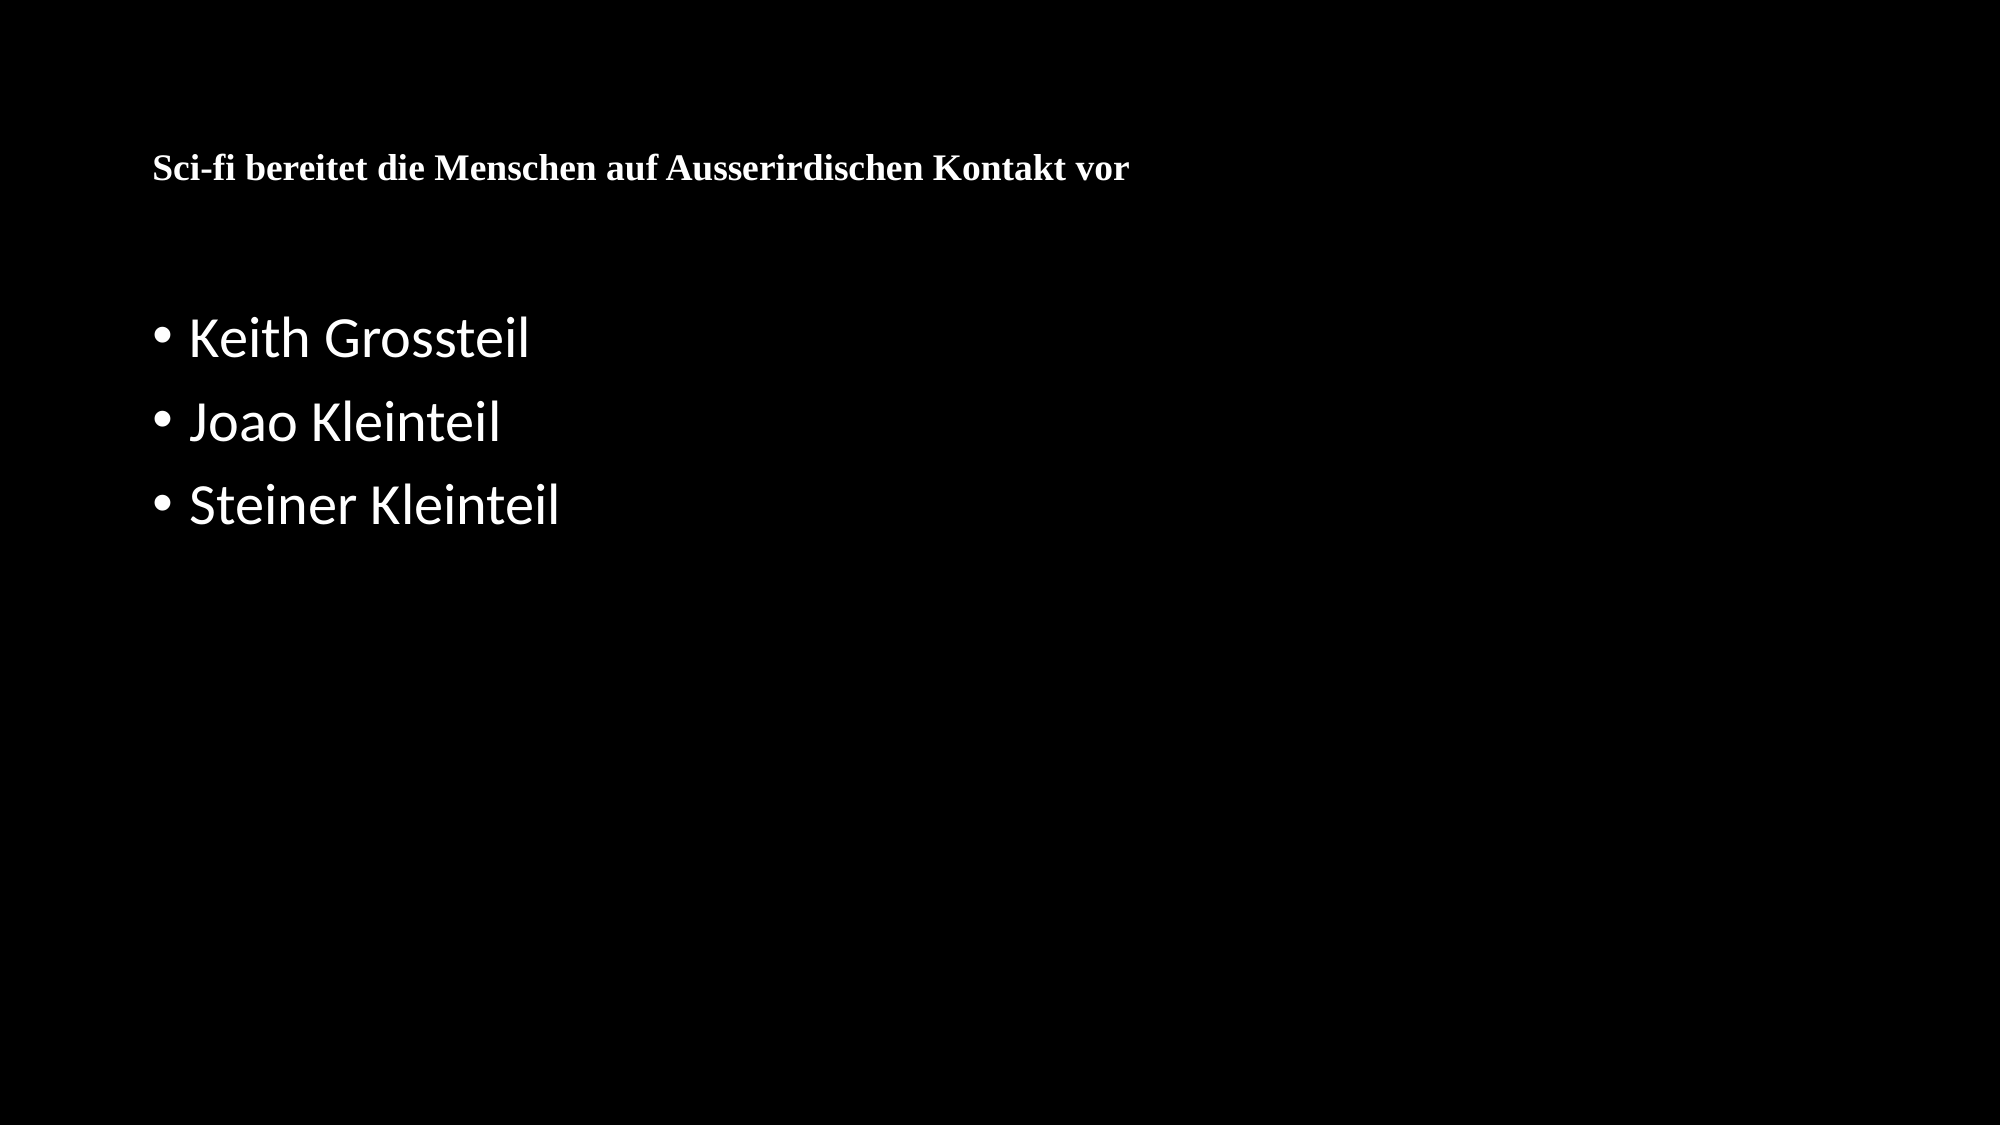

# Sci-fi bereitet die Menschen auf Ausserirdischen Kontakt vor
Keith Grossteil
Joao Kleinteil
Steiner Kleinteil